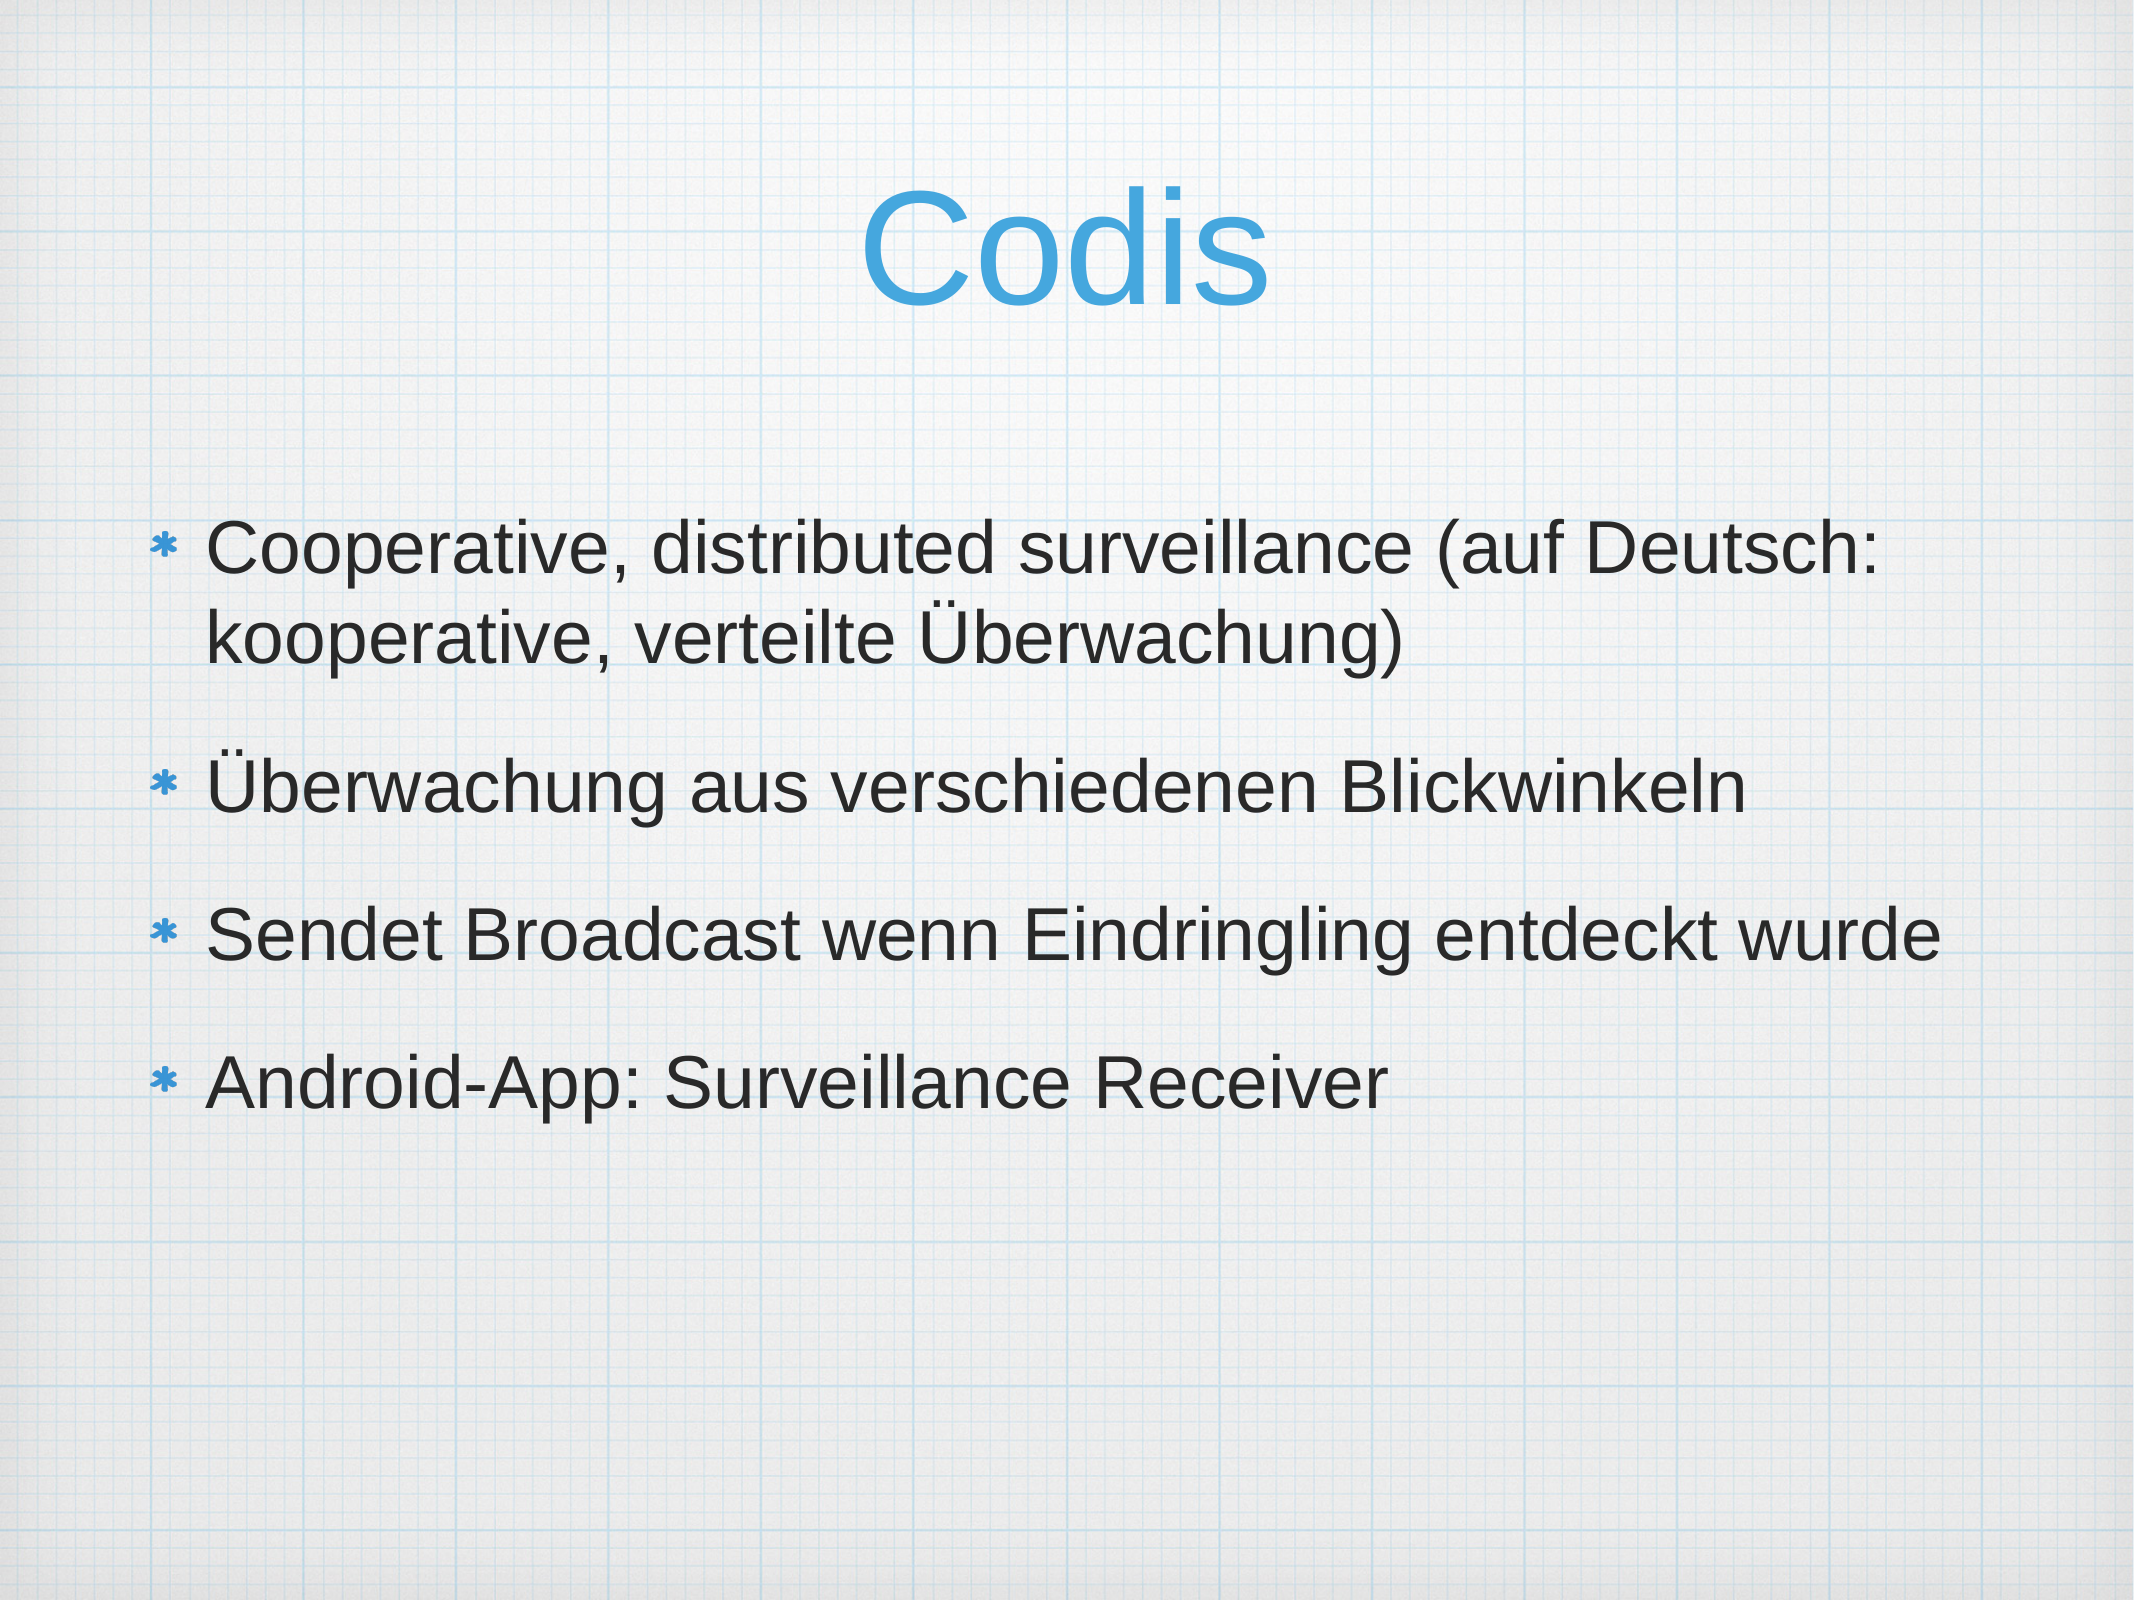

# Codis
Cooperative, distributed surveillance (auf Deutsch: kooperative, verteilte Überwachung)
Überwachung aus verschiedenen Blickwinkeln
Sendet Broadcast wenn Eindringling entdeckt wurde
Android-App: Surveillance Receiver